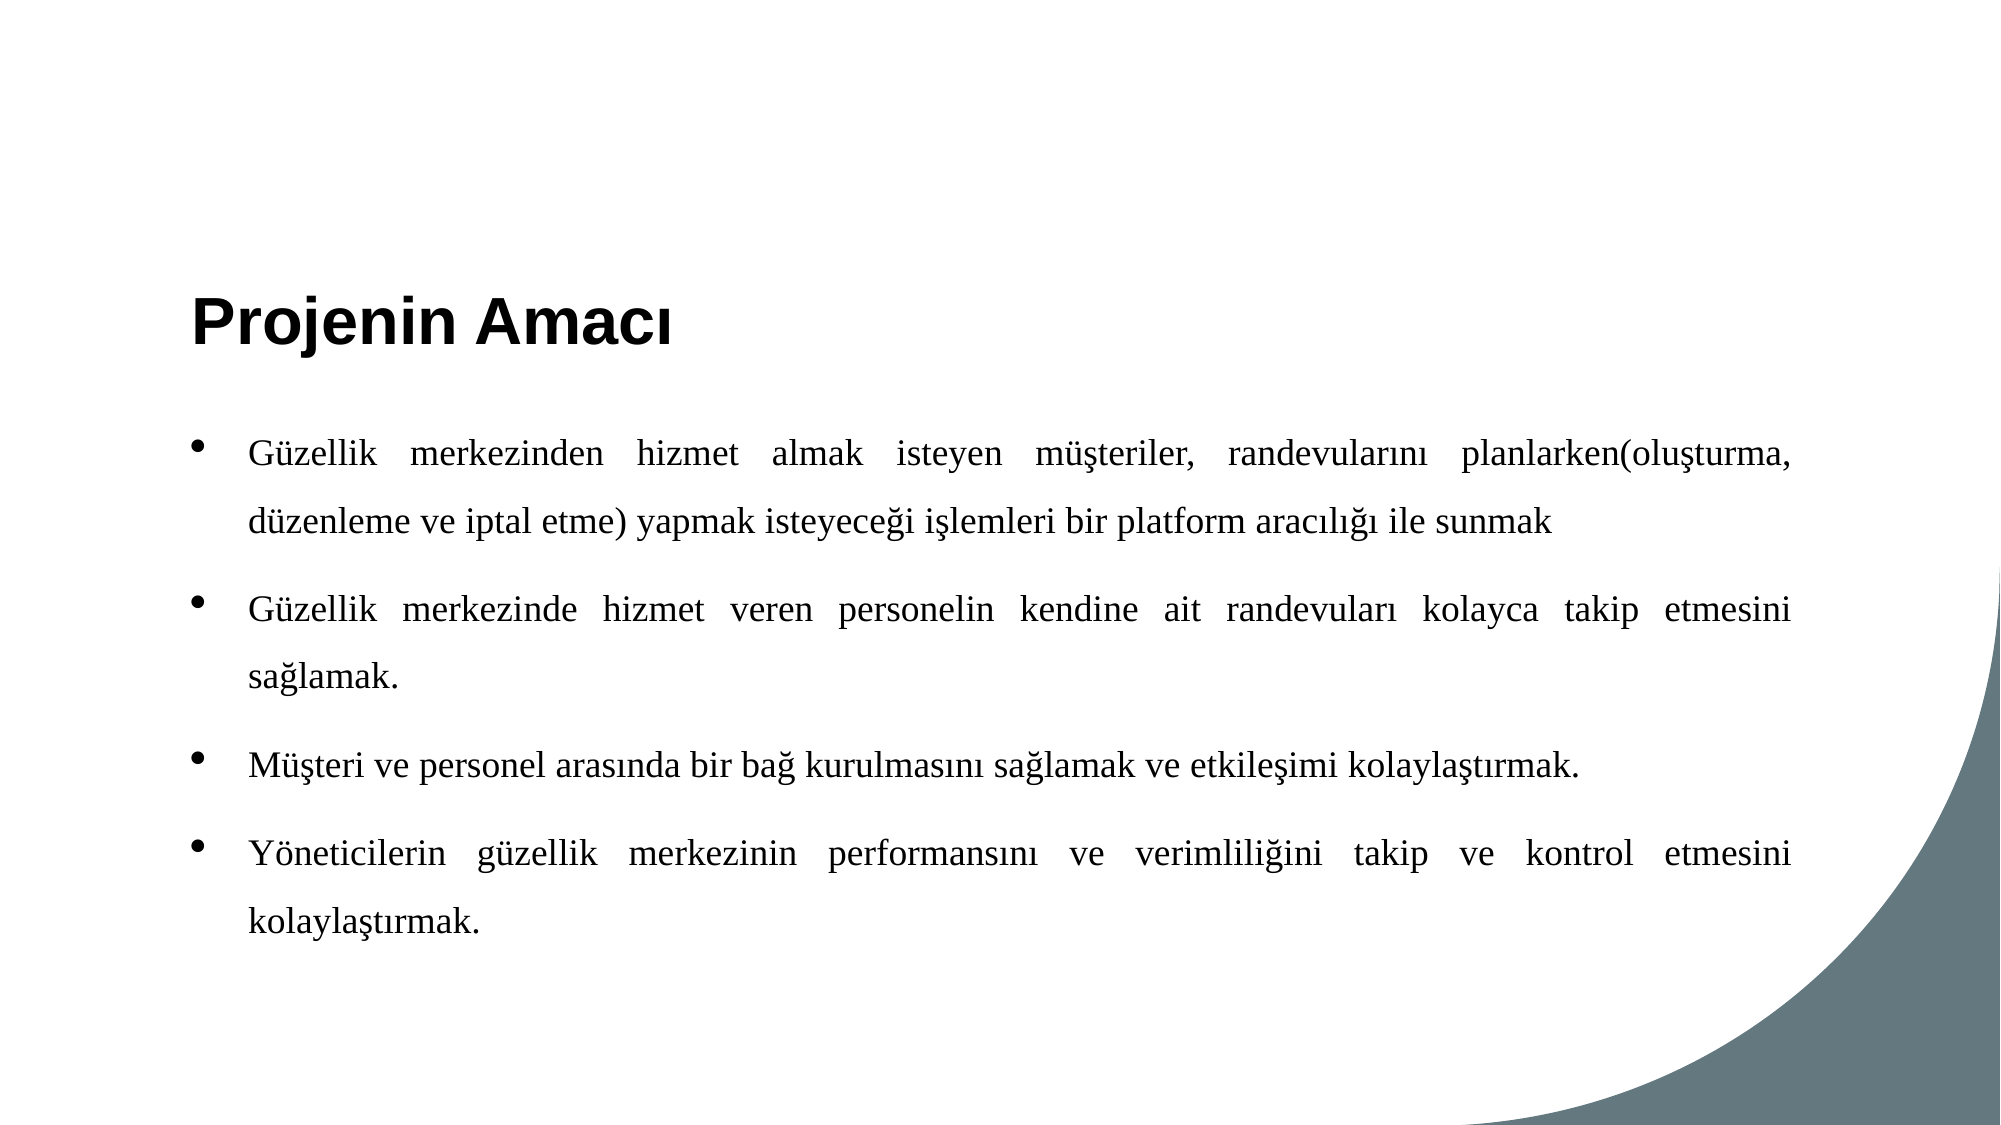

# Projenin Amacı
Güzellik merkezinden hizmet almak isteyen müşteriler, randevularını planlarken(oluşturma, düzenleme ve iptal etme) yapmak isteyeceği işlemleri bir platform aracılığı ile sunmak
Güzellik merkezinde hizmet veren personelin kendine ait randevuları kolayca takip etmesini sağlamak.
Müşteri ve personel arasında bir bağ kurulmasını sağlamak ve etkileşimi kolaylaştırmak.
Yöneticilerin güzellik merkezinin performansını ve verimliliğini takip ve kontrol etmesini kolaylaştırmak.